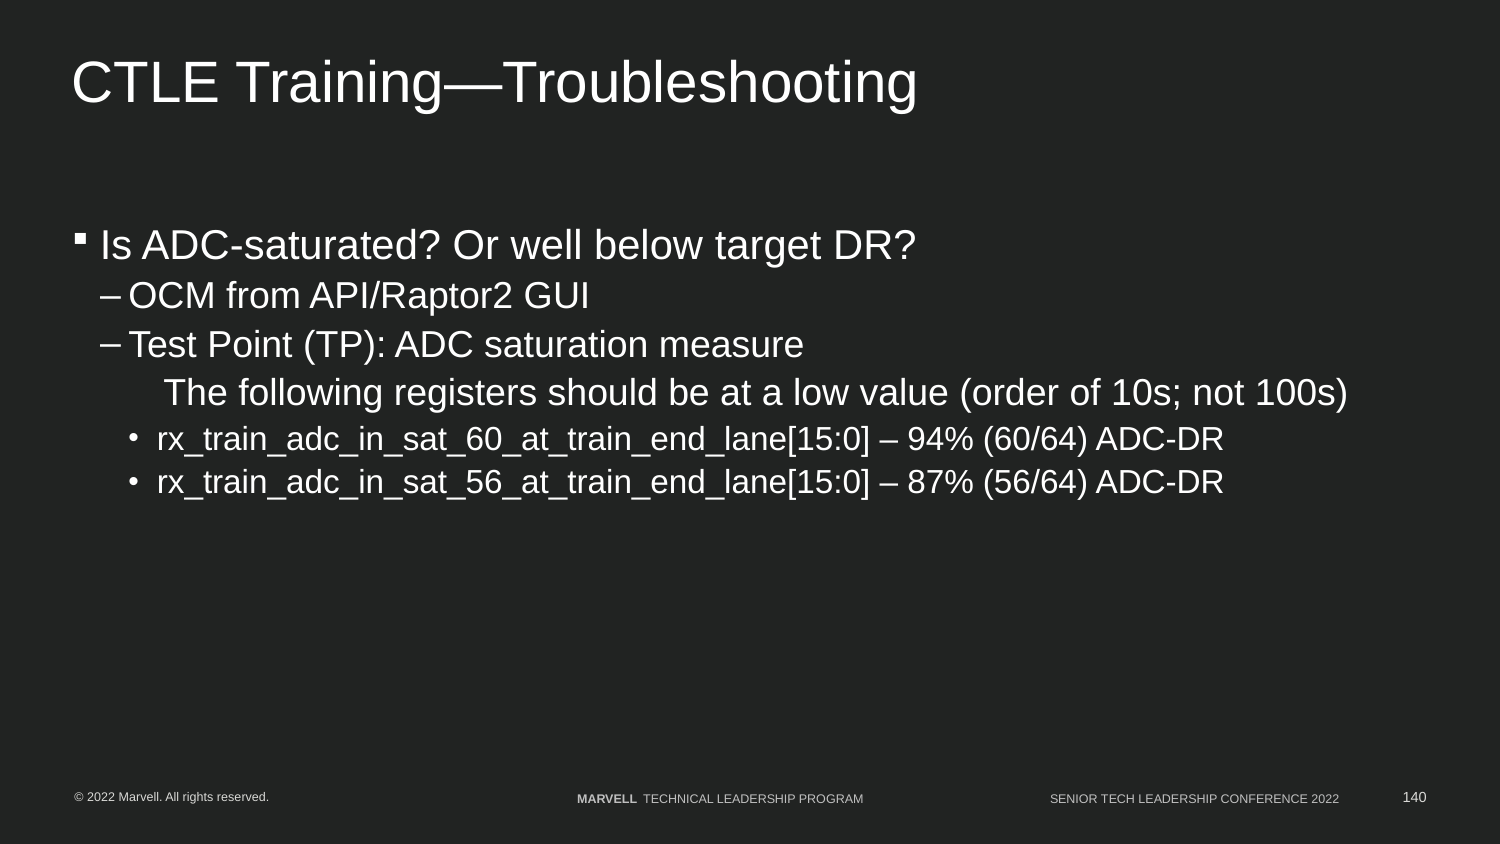

# CTLE Training—Troubleshooting
Is ADC-saturated? Or well below target DR?
OCM from API/Raptor2 GUI
Test Point (TP): ADC saturation measure
      The following registers should be at a low value (order of 10s; not 100s)
rx_train_adc_in_sat_60_at_train_end_lane[15:0] – 94% (60/64) ADC-DR
rx_train_adc_in_sat_56_at_train_end_lane[15:0] – 87% (56/64) ADC-DR